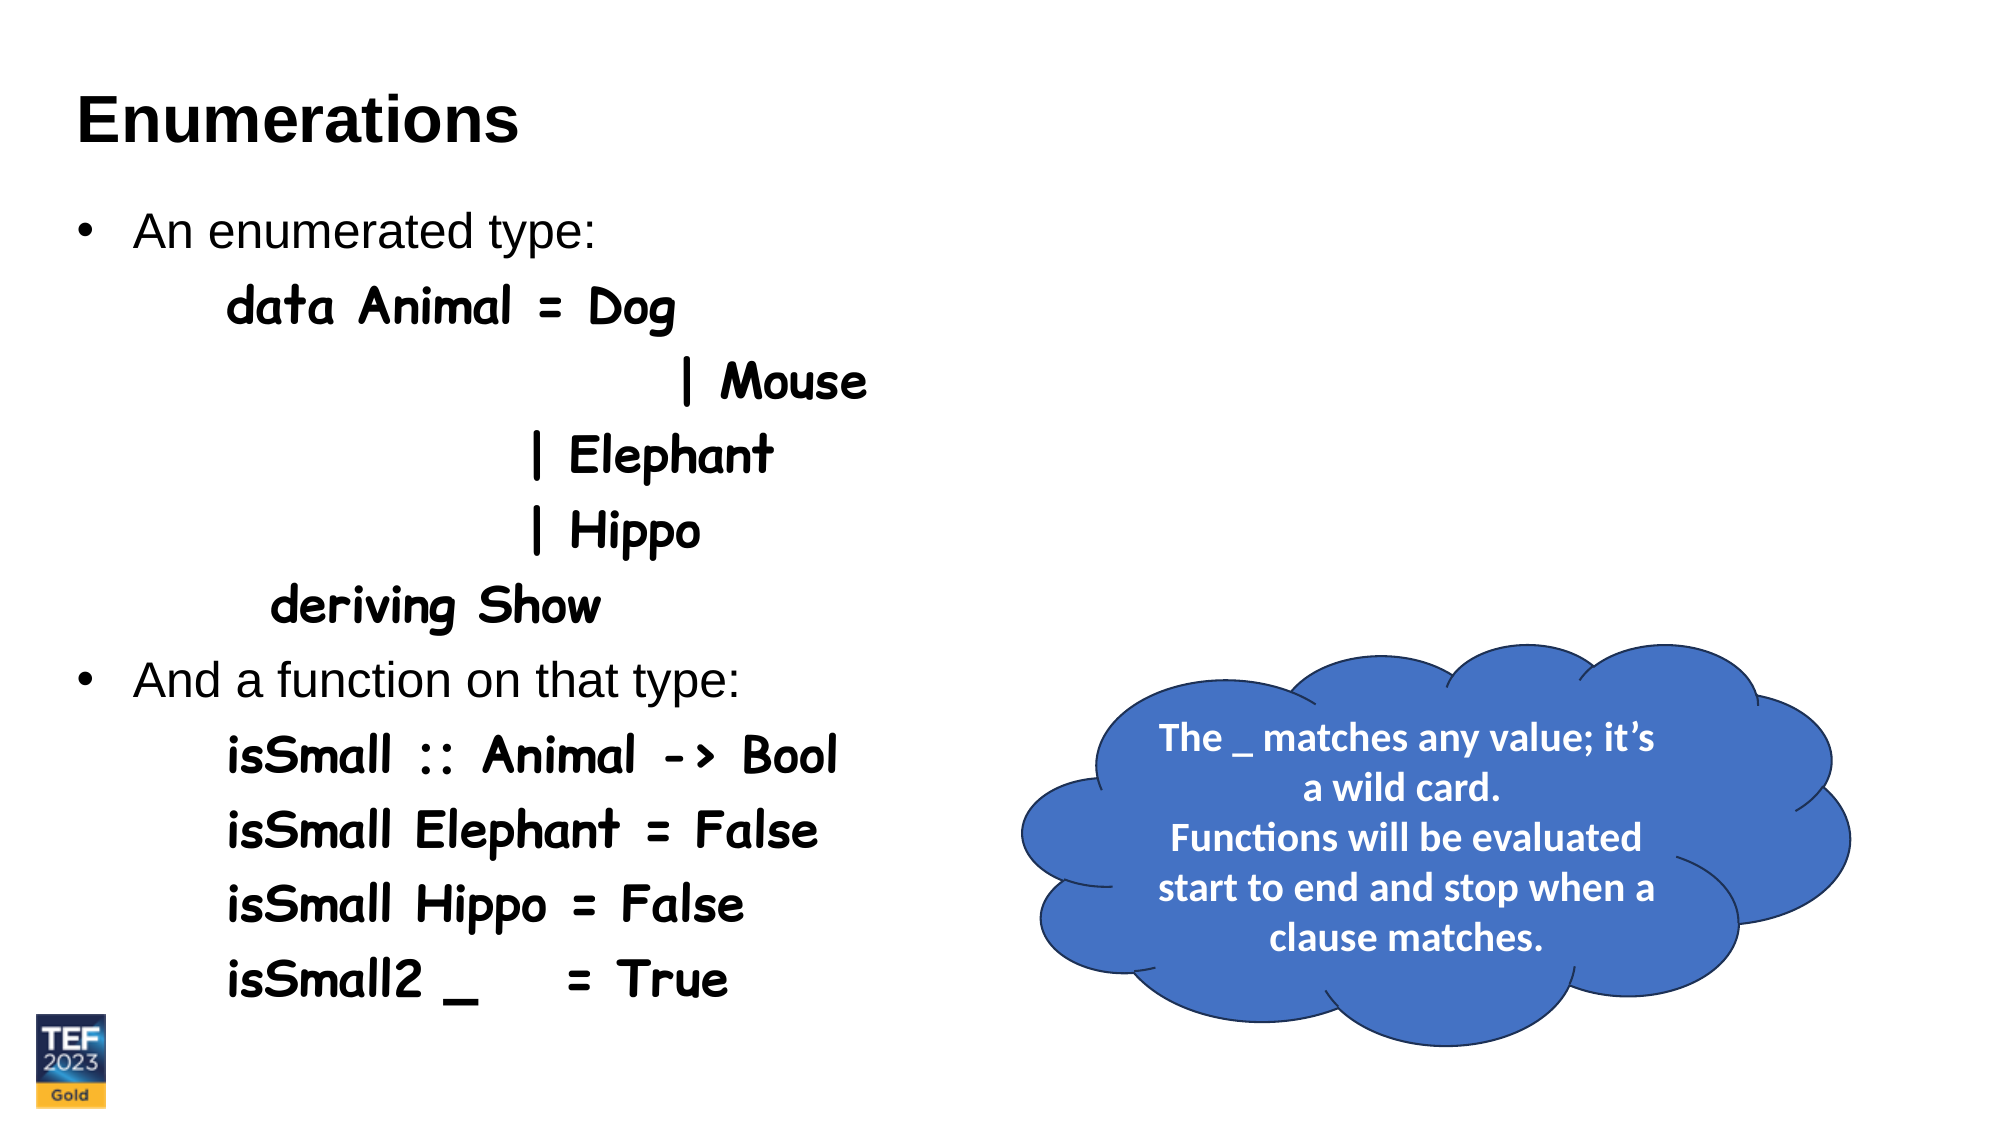

Enumerations
An enumerated type:
	data Animal = Dog
         	  		| Mouse
           		| Elephant
           		| Hippo
  	  deriving Show
And a function on that type:
	isSmall :: Animal -> Bool
	isSmall Elephant = False
	isSmall Hippo = False
	isSmall2 _    = True

The _ matches any value; it’s a wild card.
Functions will be evaluated start to end and stop when a clause matches.